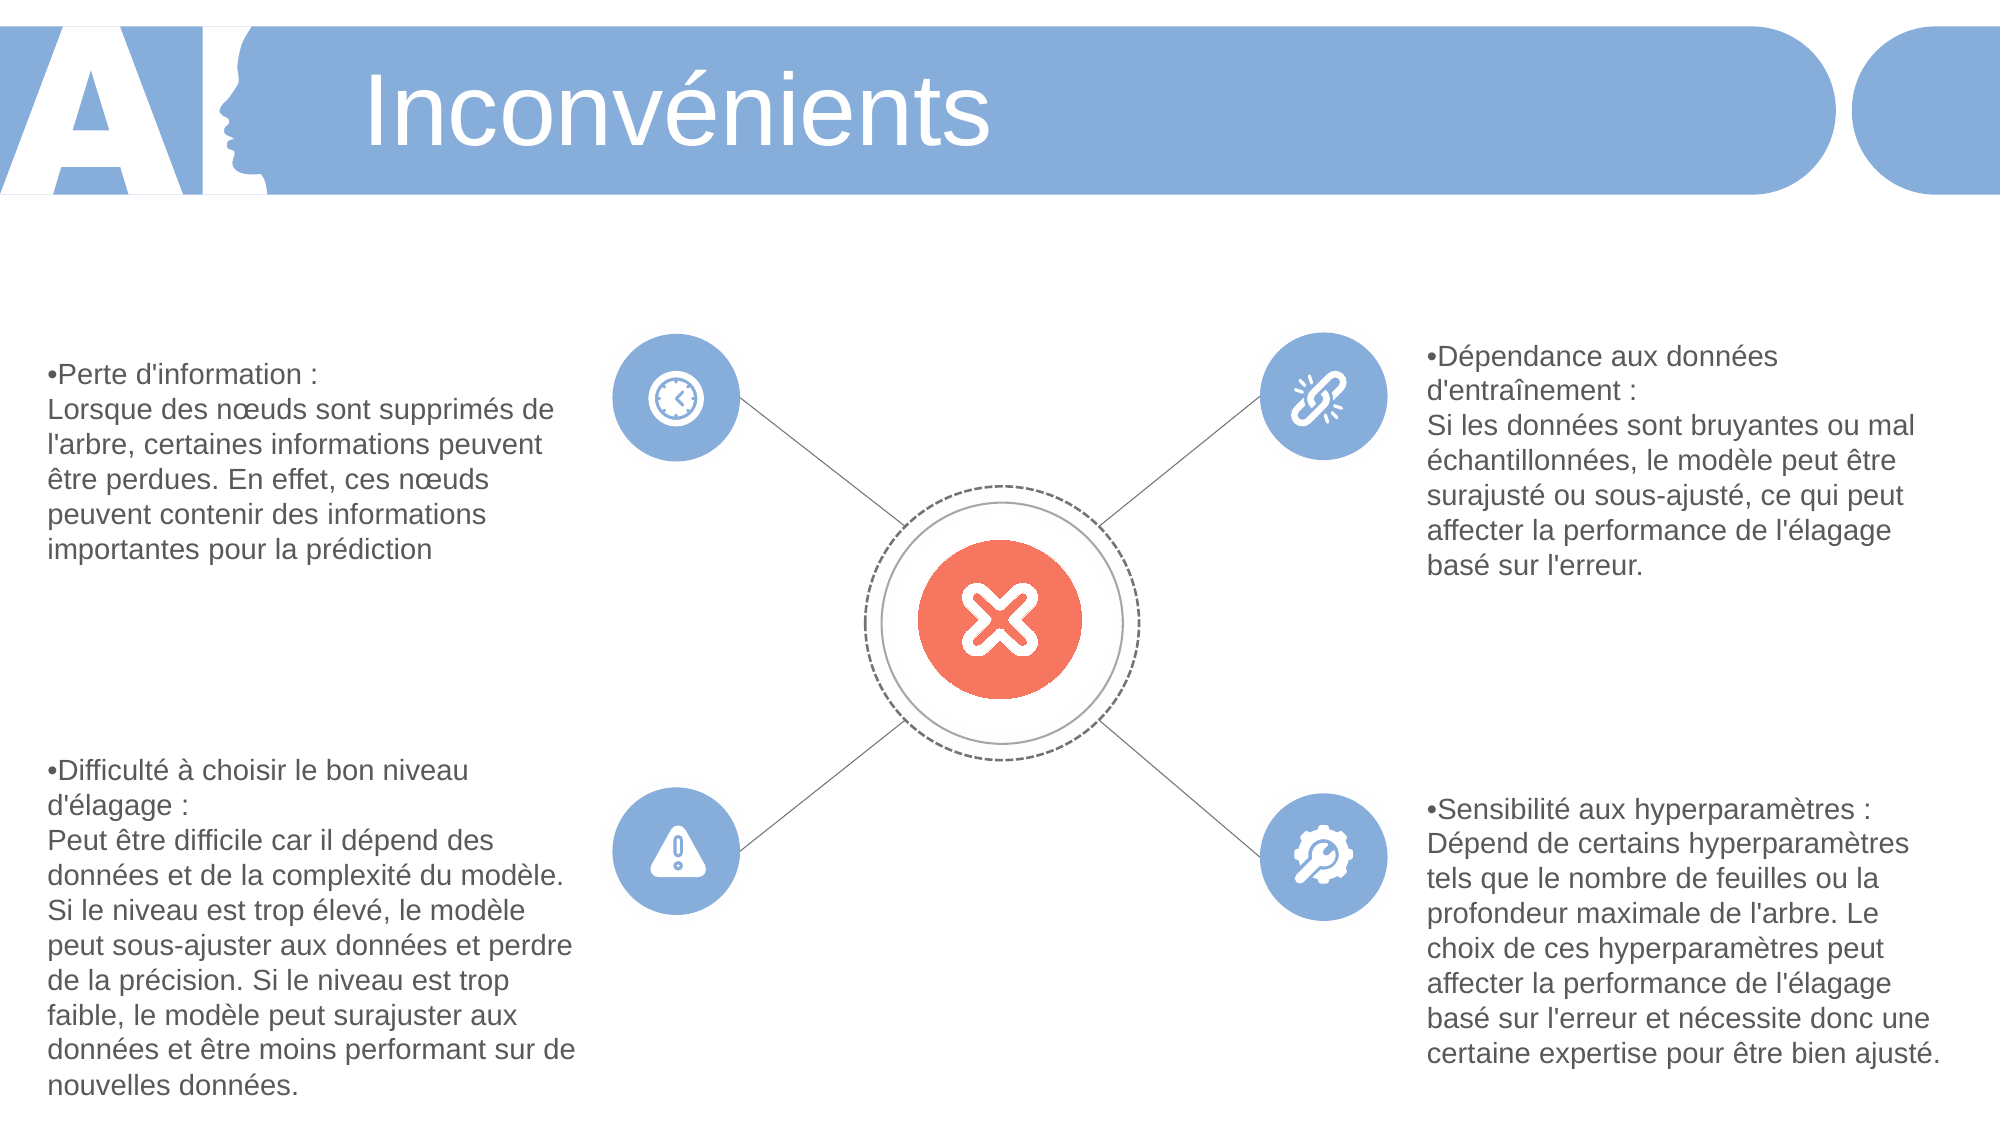

Inconvénients
•Dépendance aux données d'entraînement :
Si les données sont bruyantes ou mal échantillonnées, le modèle peut être surajusté ou sous-ajusté, ce qui peut affecter la performance de l'élagage basé sur l'erreur.

•Perte d'information :
Lorsque des nœuds sont supprimés de l'arbre, certaines informations peuvent être perdues. En effet, ces nœuds peuvent contenir des informations importantes pour la prédiction

•Difficulté à choisir le bon niveau d'élagage :
Peut être difficile car il dépend des données et de la complexité du modèle. Si le niveau est trop élevé, le modèle peut sous-ajuster aux données et perdre de la précision. Si le niveau est trop faible, le modèle peut surajuster aux données et être moins performant sur de nouvelles données.
•Sensibilité aux hyperparamètres :
Dépend de certains hyperparamètres tels que le nombre de feuilles ou la profondeur maximale de l'arbre. Le choix de ces hyperparamètres peut affecter la performance de l'élagage basé sur l'erreur et nécessite donc une certaine expertise pour être bien ajusté.